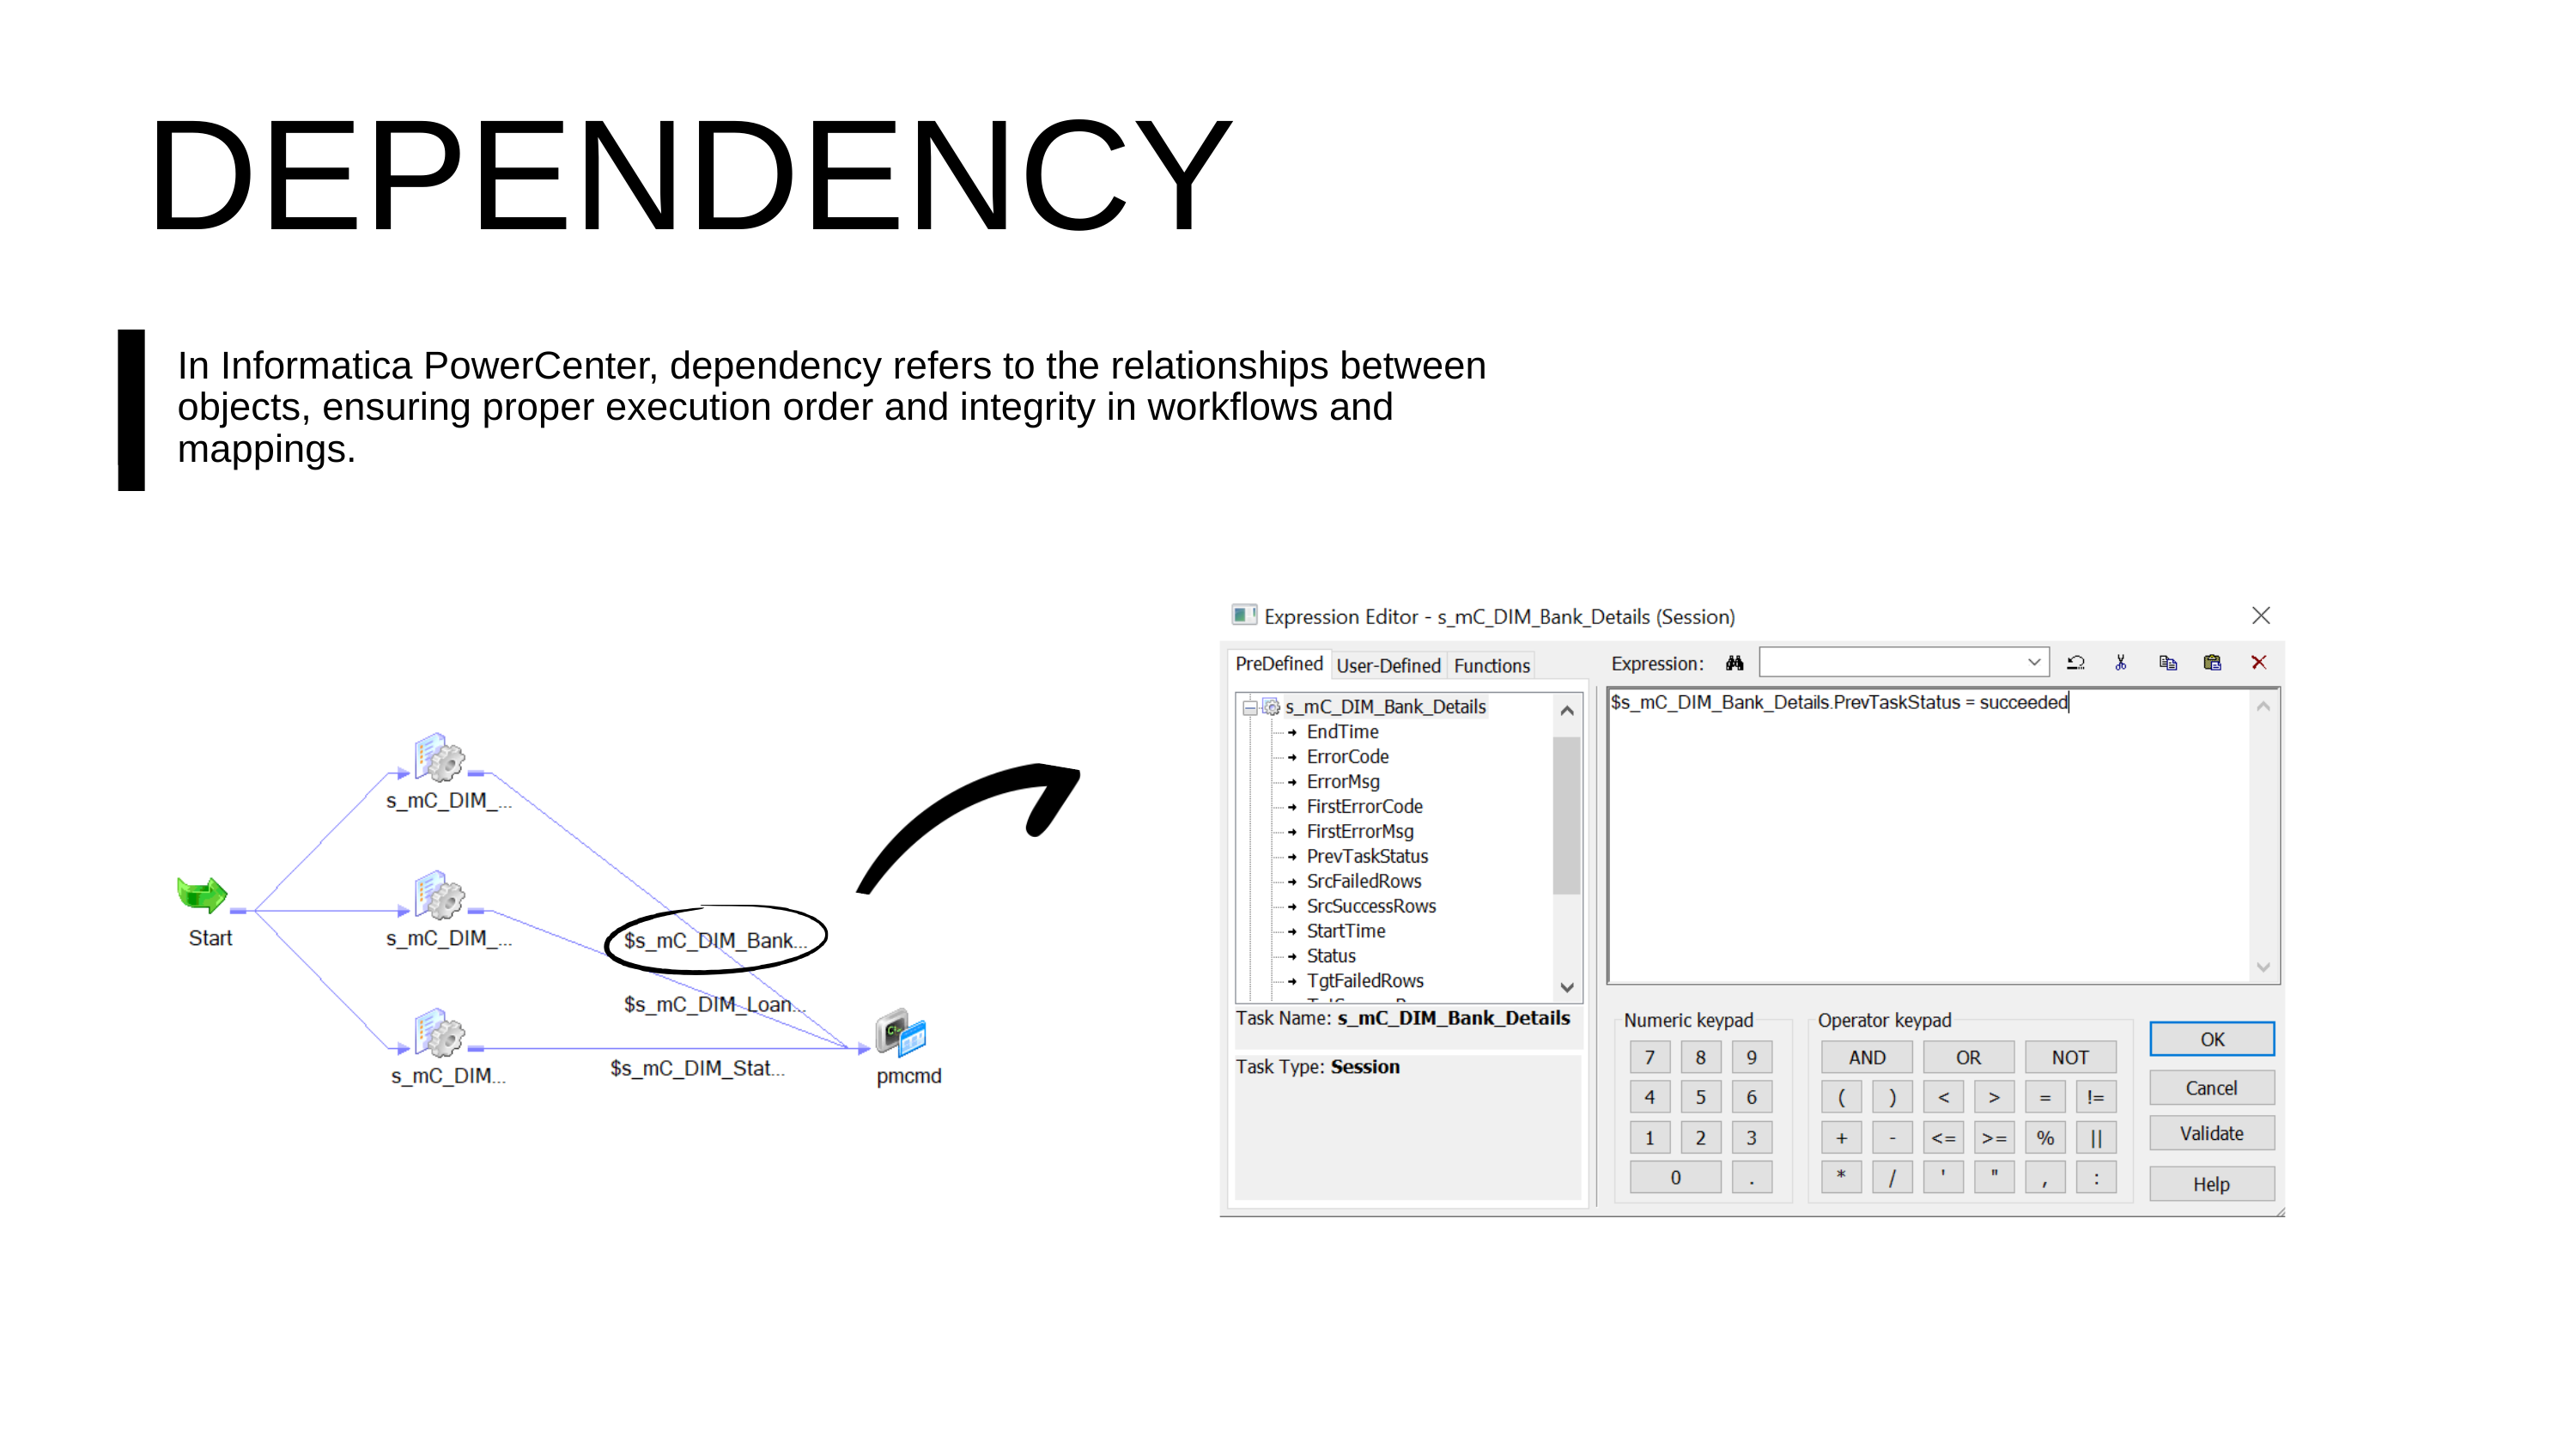

DEPENDENCY

In Informatica PowerCenter, dependency refers to the relationships between objects, ensuring proper execution order and integrity in workflows and mappings.